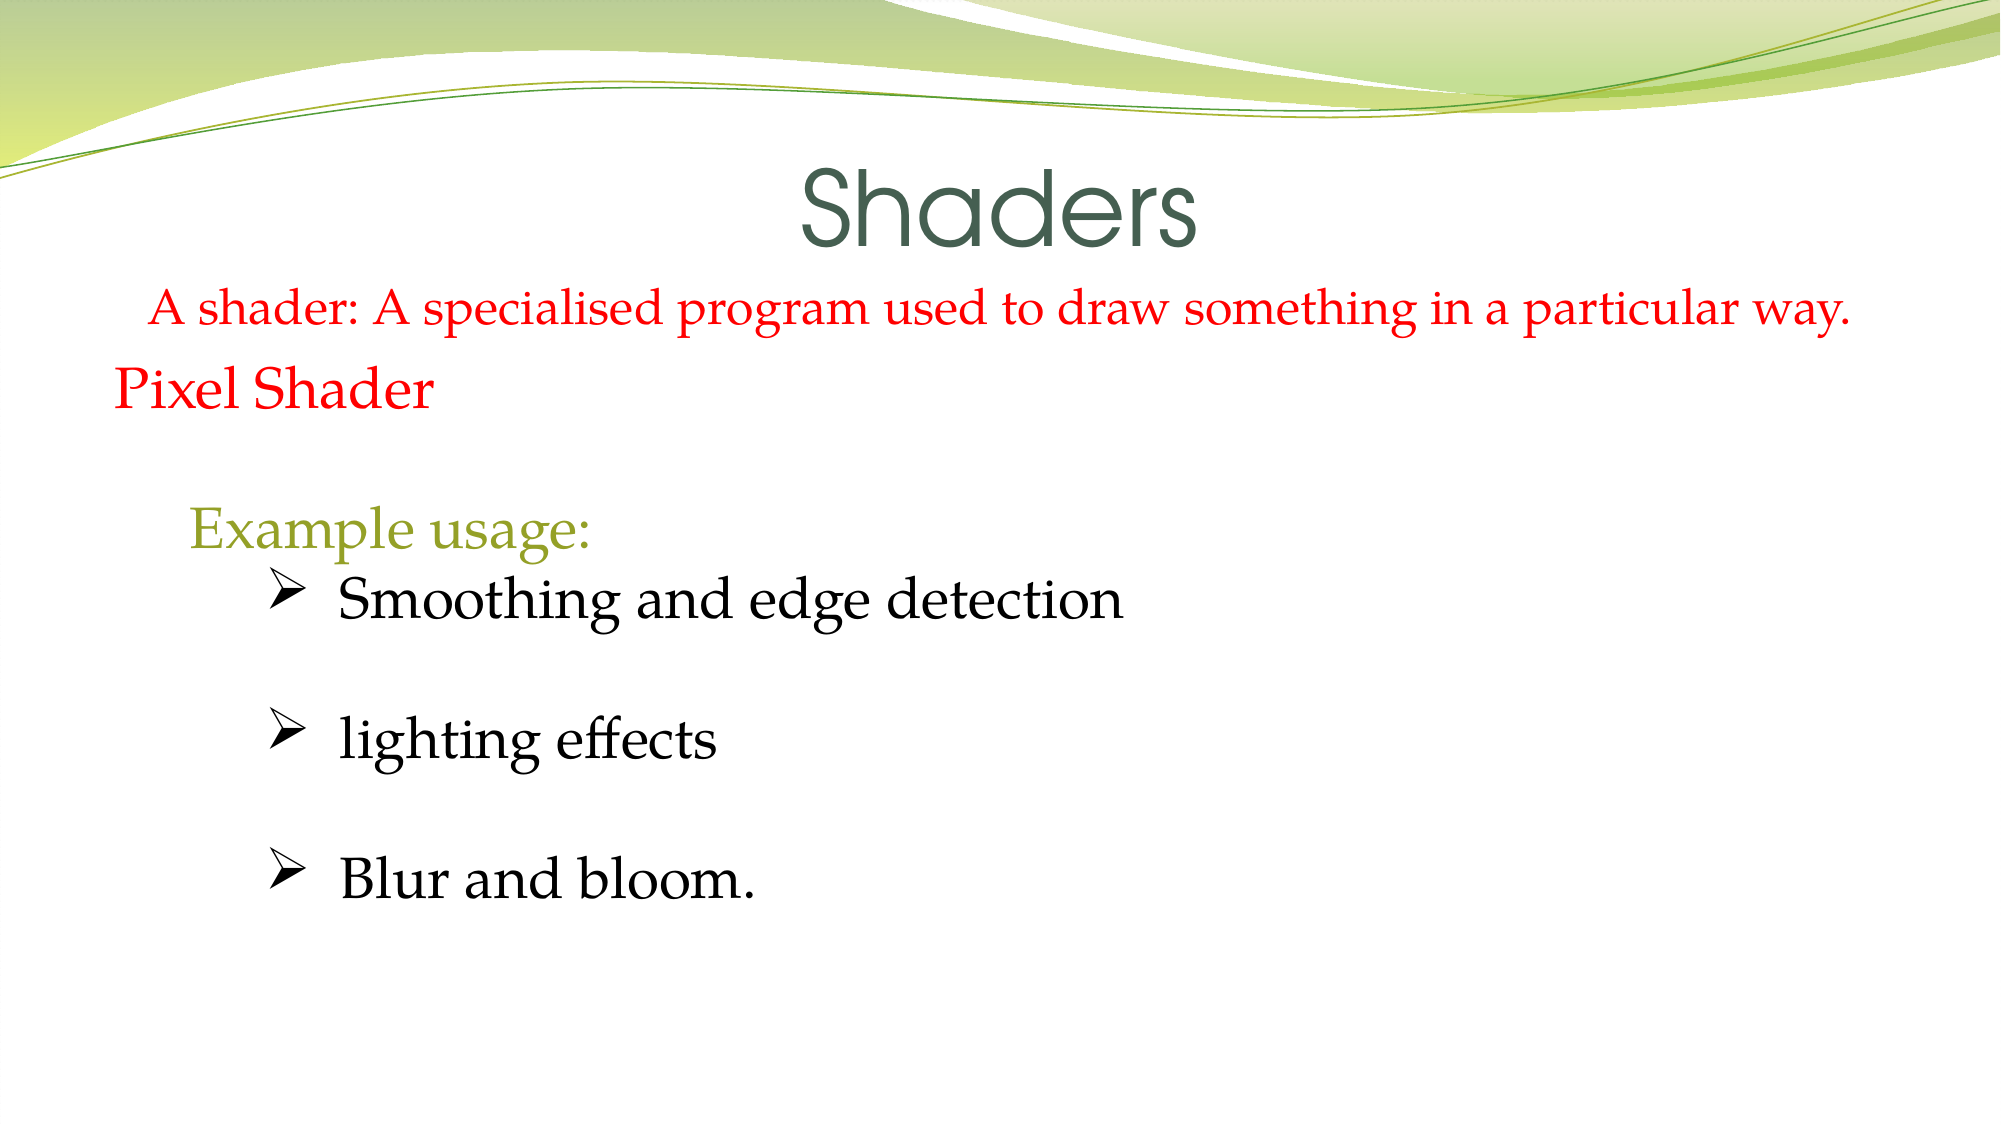

# Shaders
A shader: A specialised program used to draw something in a particular way.
Pixel Shader

Example usage:
Smoothing and edge detection

lighting effects

Blur and bloom.